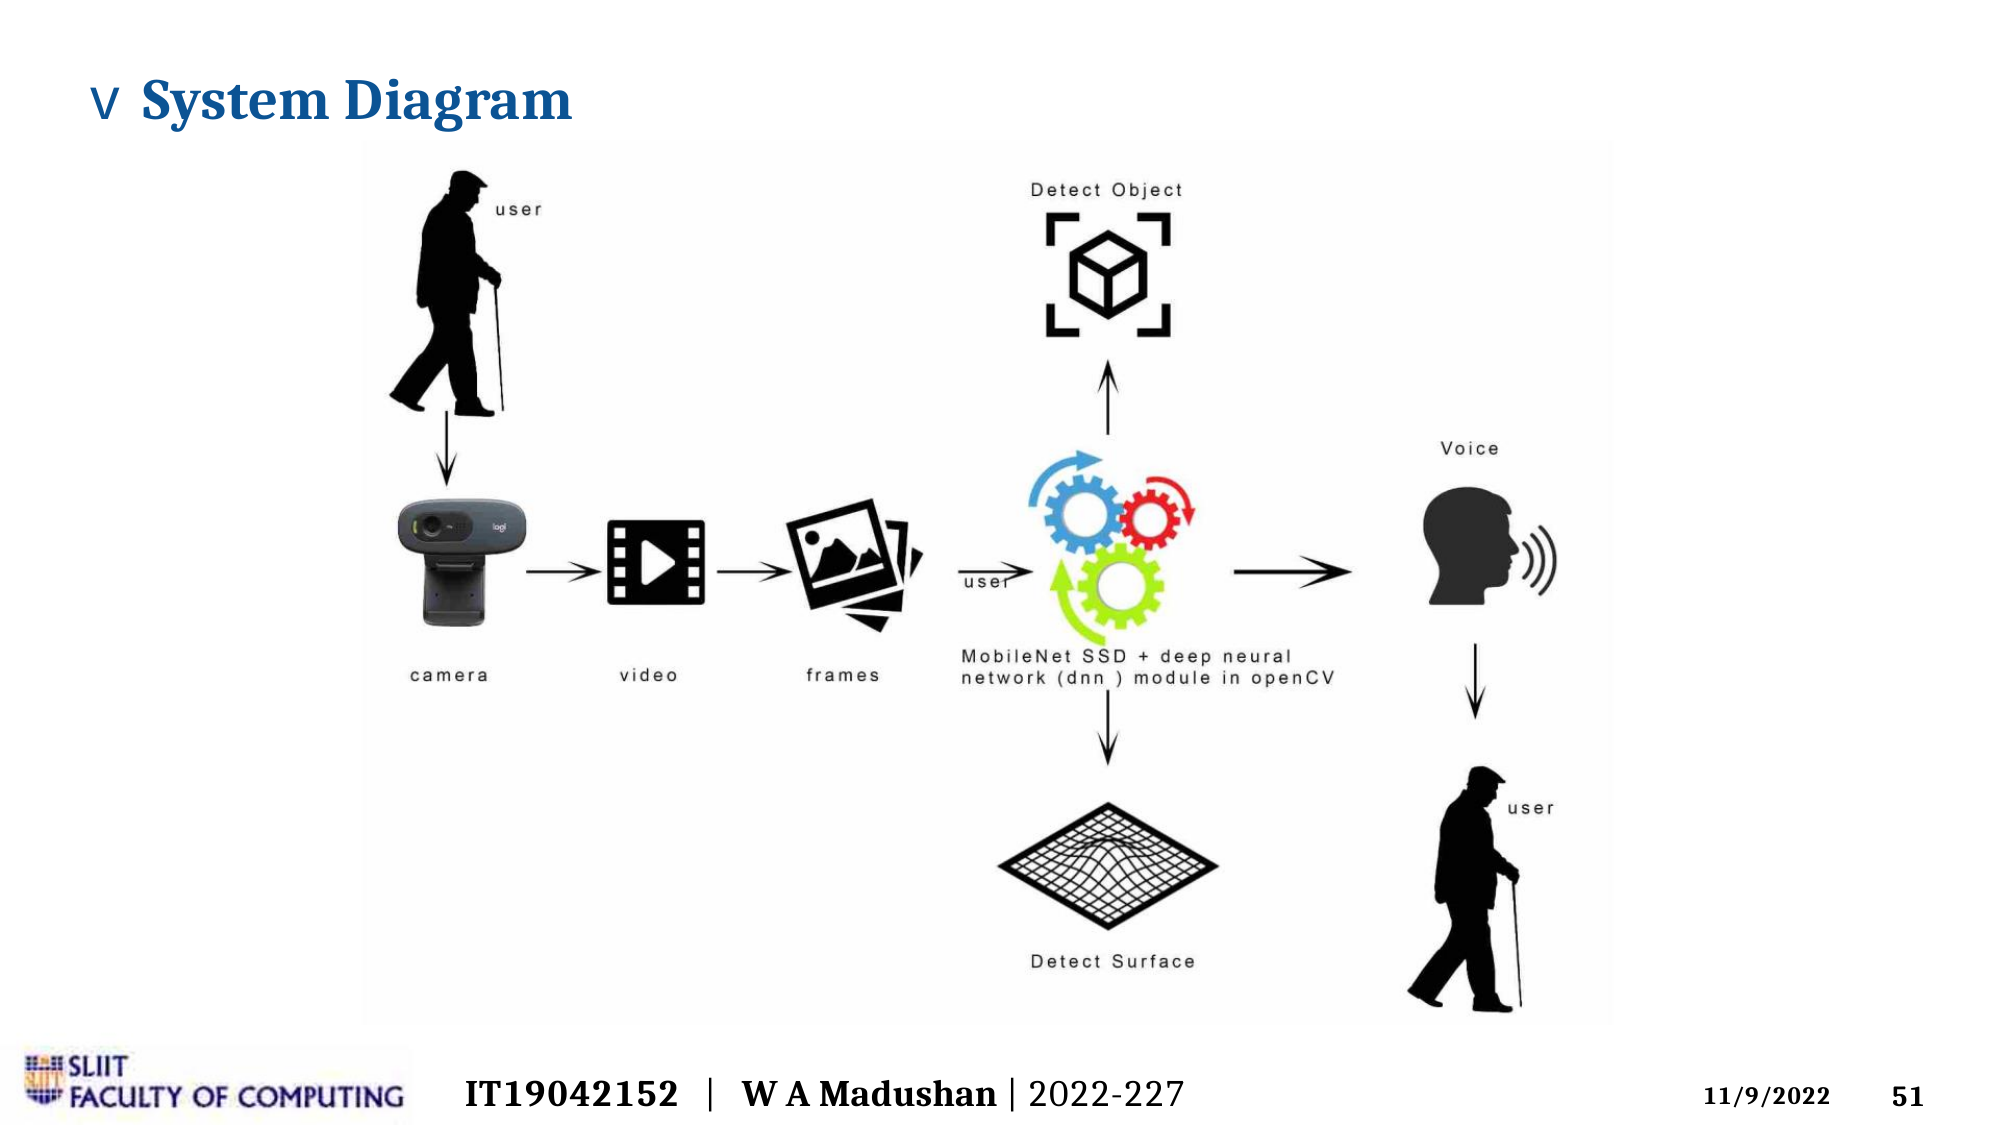

v System Diagram
IT19042152 | W A Madushan | 2022-227
51
11/9/2022